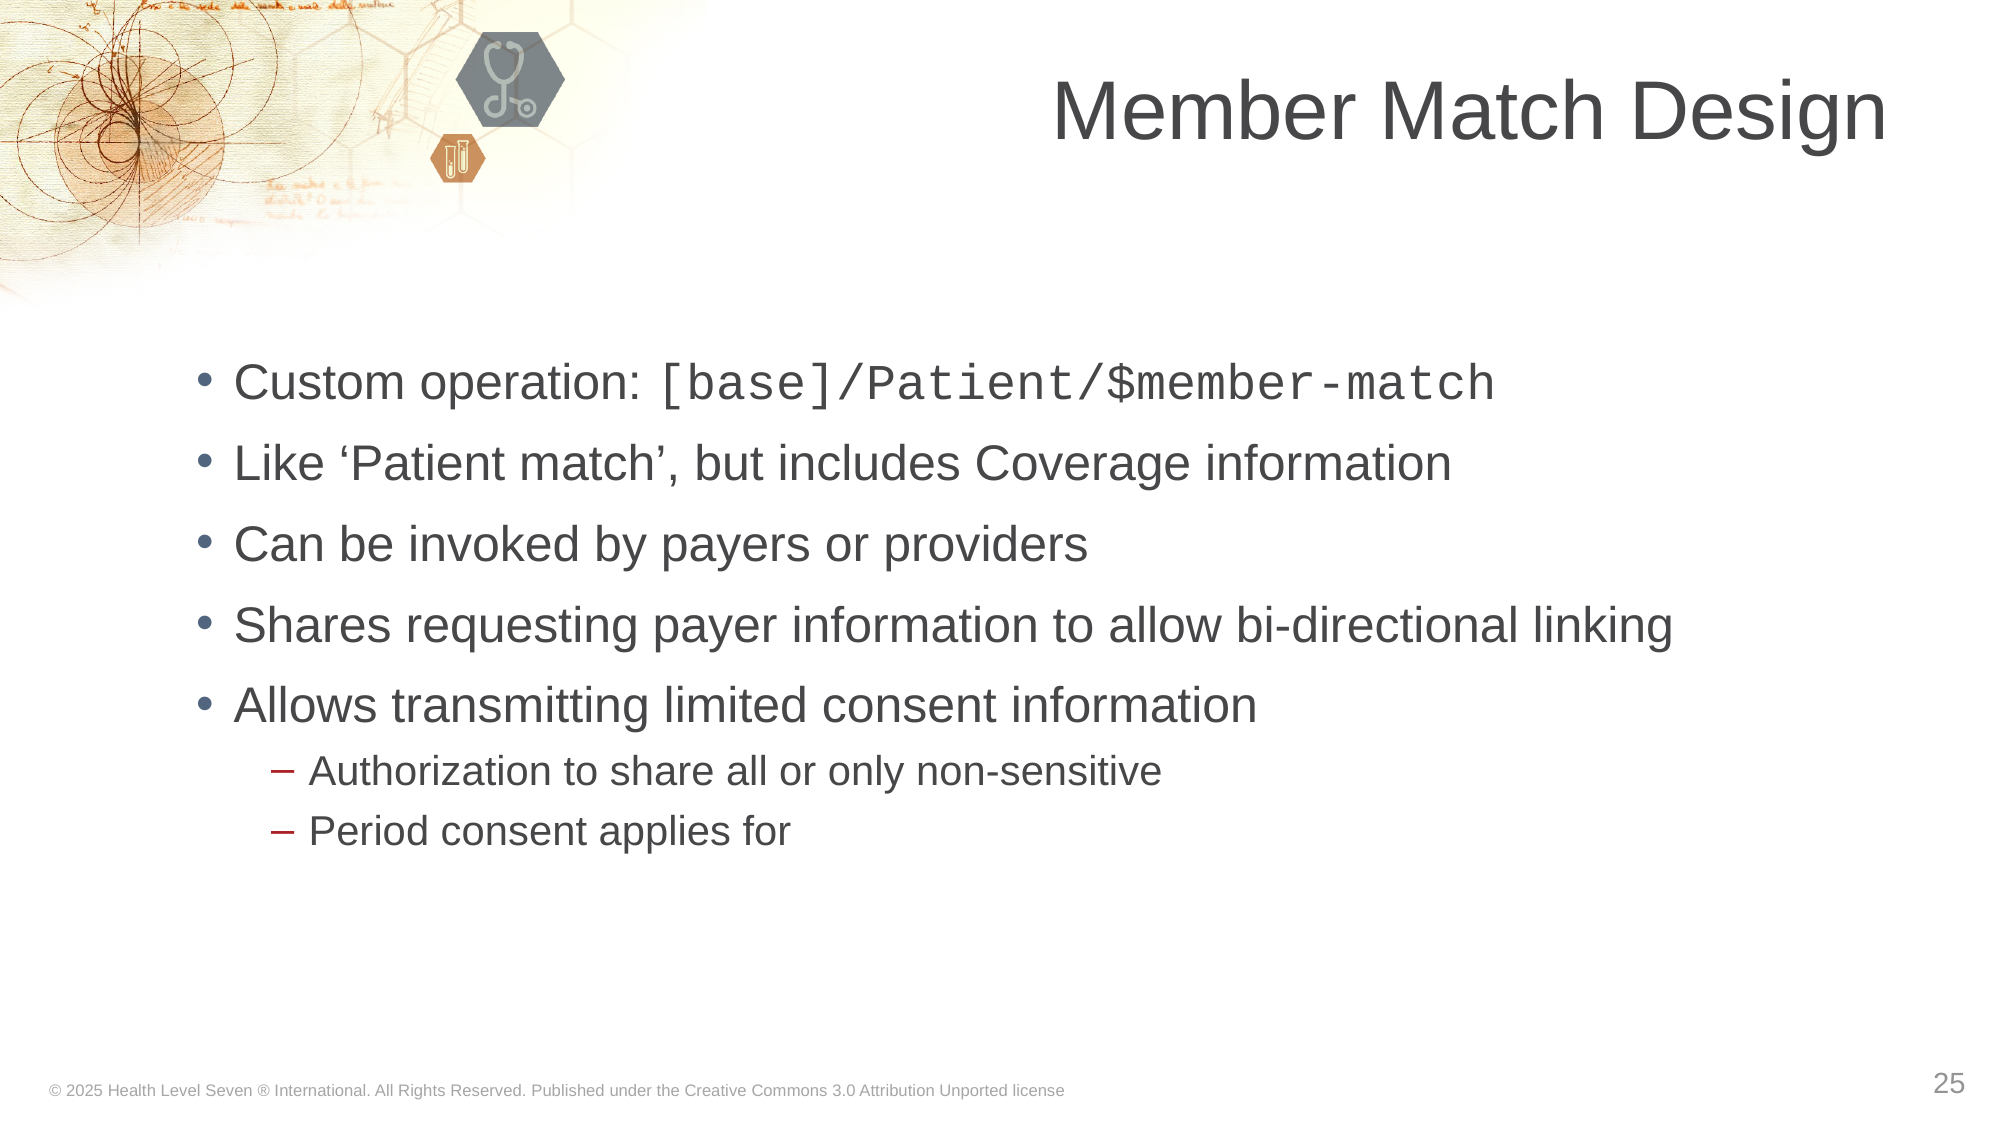

# Member Match Design
Custom operation: [base]/Patient/$member-match
Like ‘Patient match’, but includes Coverage information
Can be invoked by payers or providers
Shares requesting payer information to allow bi-directional linking
Allows transmitting limited consent information
Authorization to share all or only non-sensitive
Period consent applies for
25